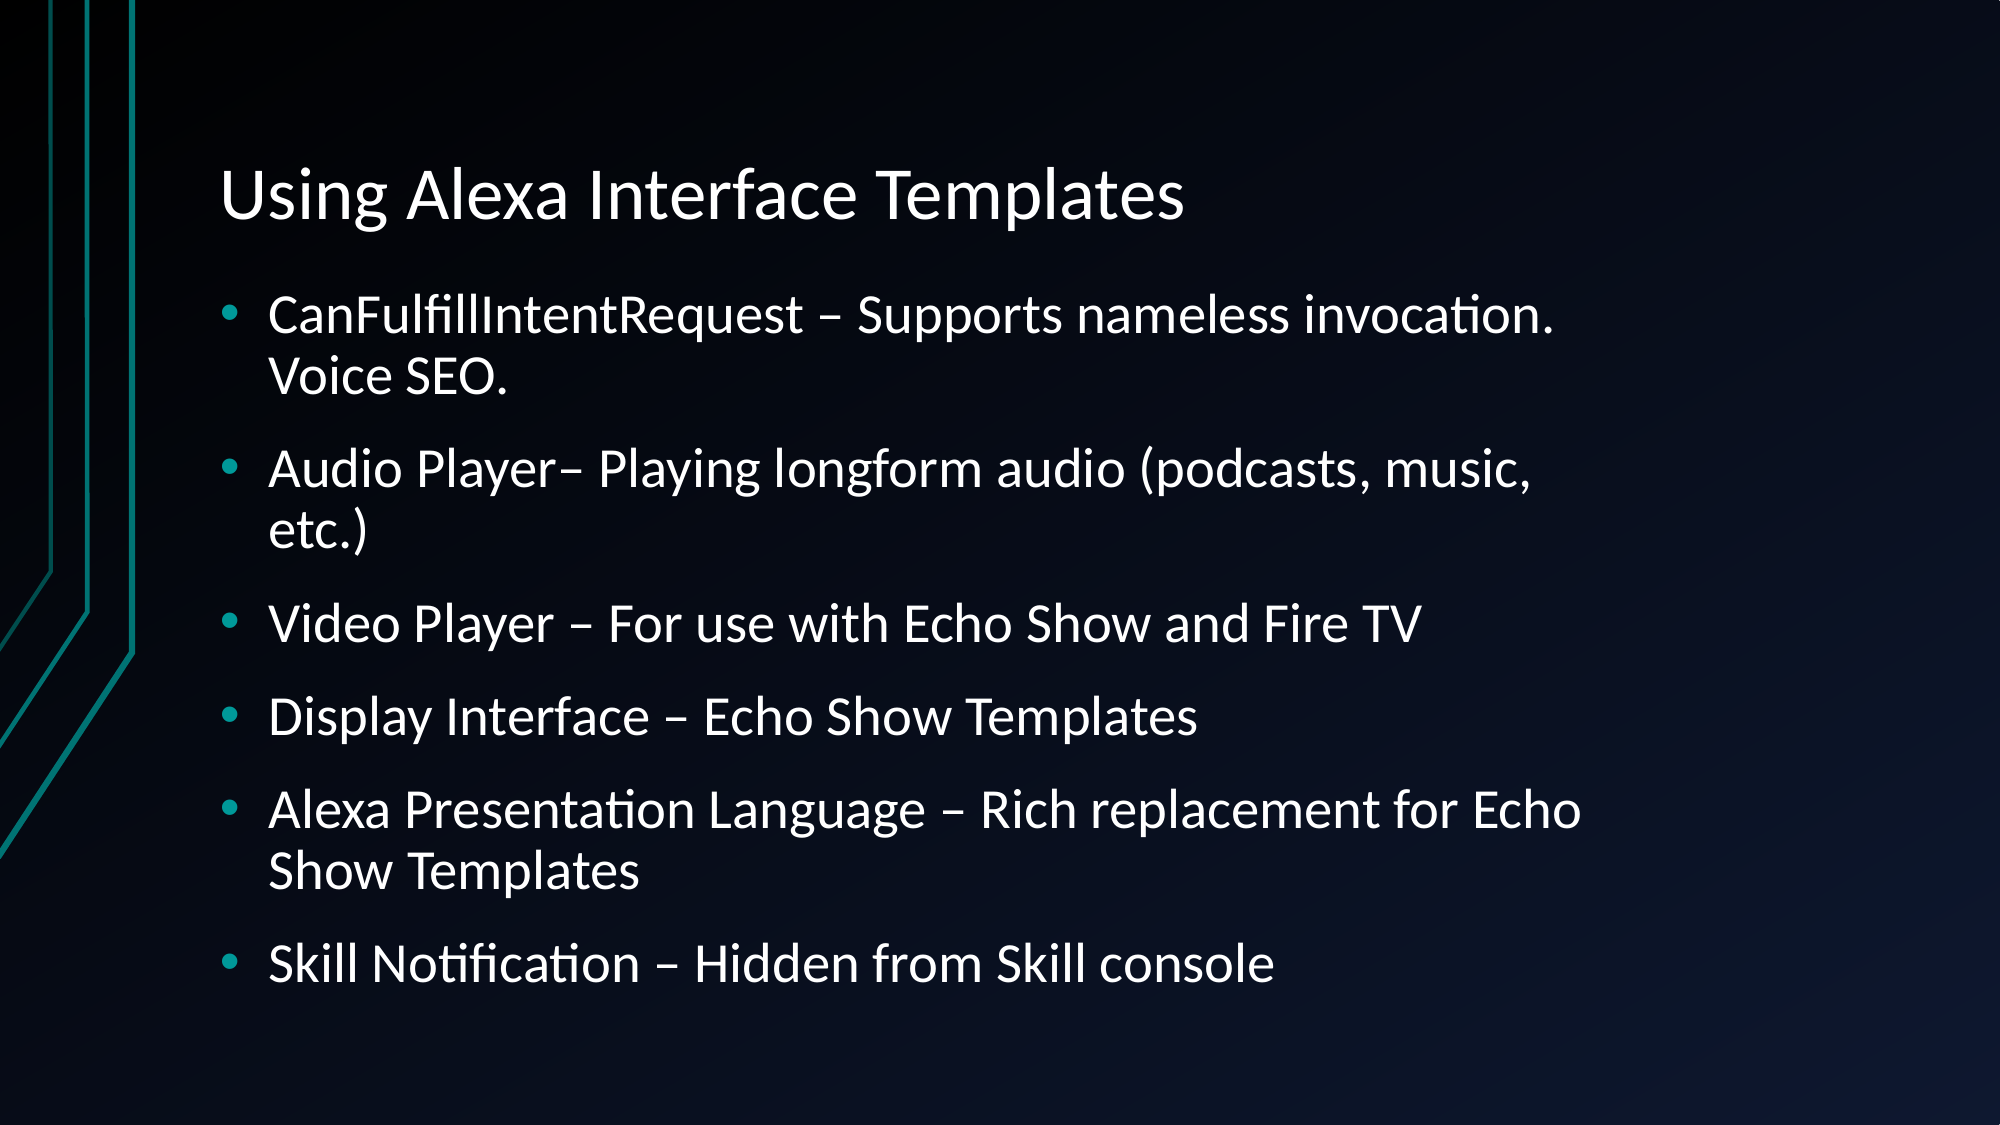

# Using Alexa Interface Templates
CanFulfillIntentRequest – Supports nameless invocation. Voice SEO.
Audio Player– Playing longform audio (podcasts, music, etc.)
Video Player – For use with Echo Show and Fire TV
Display Interface – Echo Show Templates
Alexa Presentation Language – Rich replacement for Echo Show Templates
Skill Notification – Hidden from Skill console